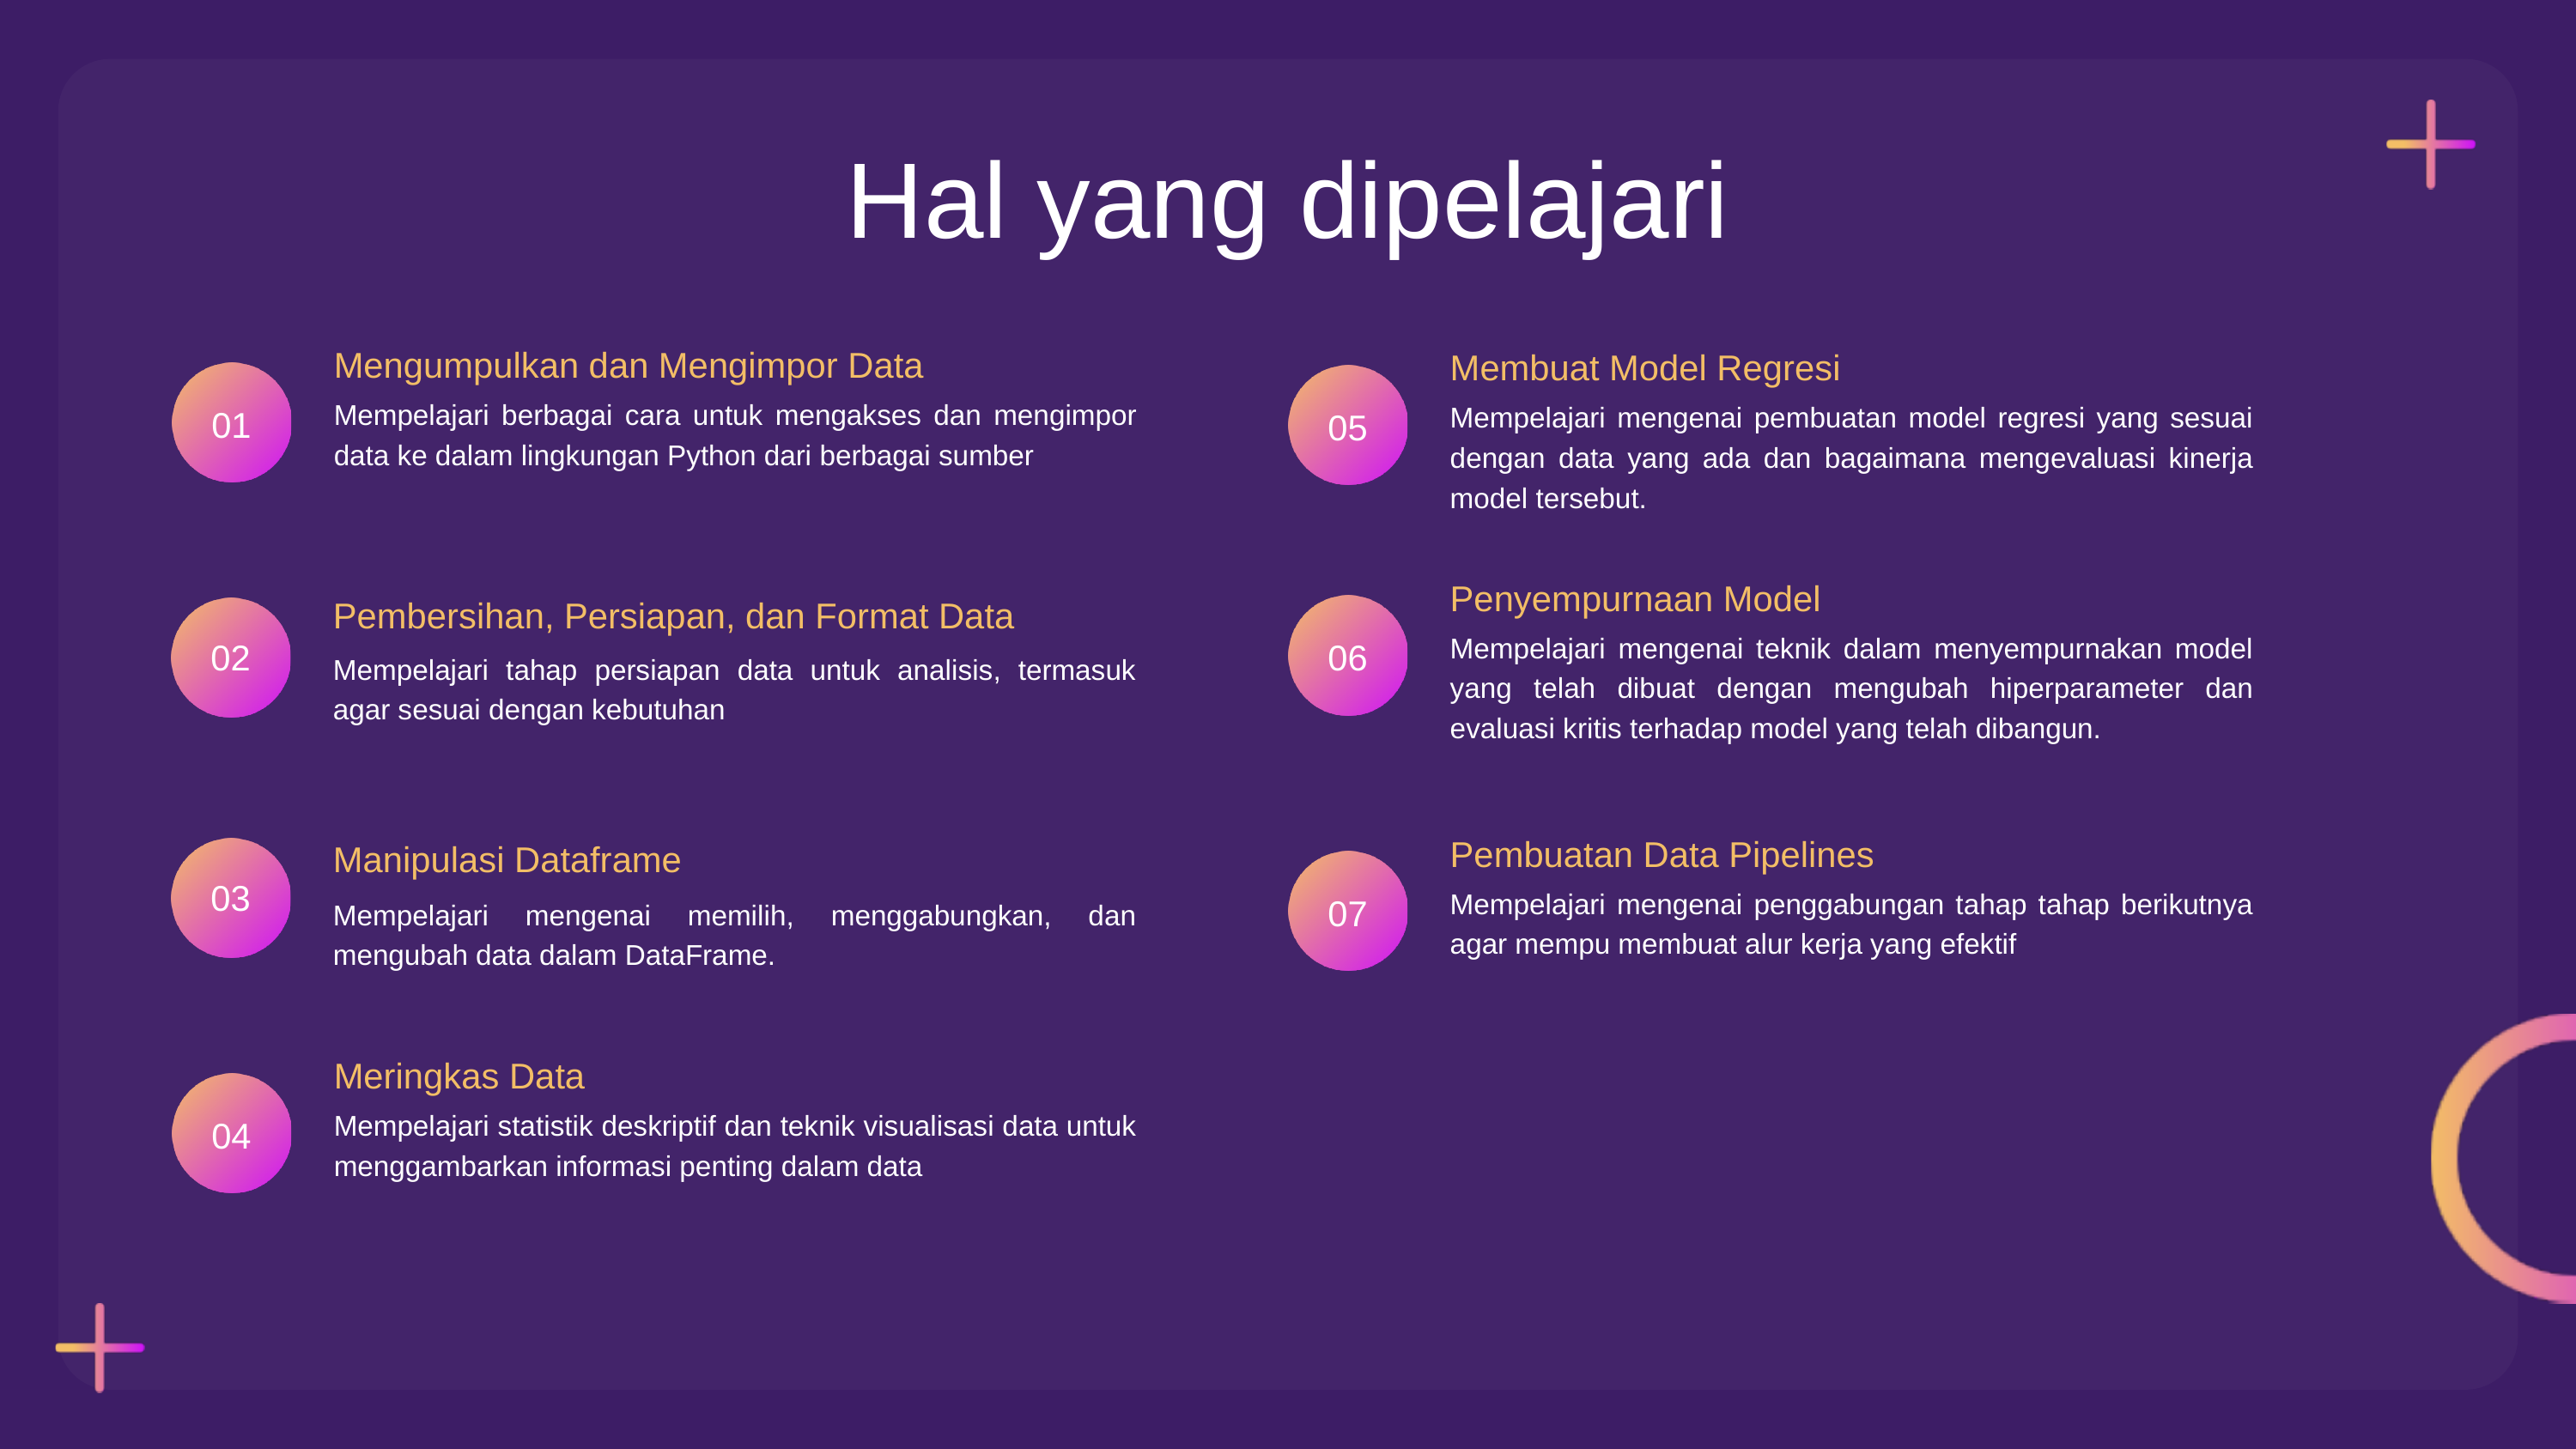

Hal yang dipelajari
Mengumpulkan dan Mengimpor Data

Mempelajari berbagai cara untuk mengakses dan mengimpor data ke dalam lingkungan Python dari berbagai sumber
01
Membuat Model Regresi

Mempelajari mengenai pembuatan model regresi yang sesuai dengan data yang ada dan bagaimana mengevaluasi kinerja model tersebut.
05
Penyempurnaan Model

Mempelajari mengenai teknik dalam menyempurnakan model yang telah dibuat dengan mengubah hiperparameter dan evaluasi kritis terhadap model yang telah dibangun.
06
Pembersihan, Persiapan, dan Format Data

02
Mempelajari tahap persiapan data untuk analisis, termasuk agar sesuai dengan kebutuhan
Manipulasi Dataframe
Pembuatan Data Pipelines

Mempelajari mengenai penggabungan tahap tahap berikutnya agar mempu membuat alur kerja yang efektif
07

03
Mempelajari mengenai memilih, menggabungkan, dan mengubah data dalam DataFrame.

Meringkas Data

Mempelajari statistik deskriptif dan teknik visualisasi data untuk menggambarkan informasi penting dalam data
04